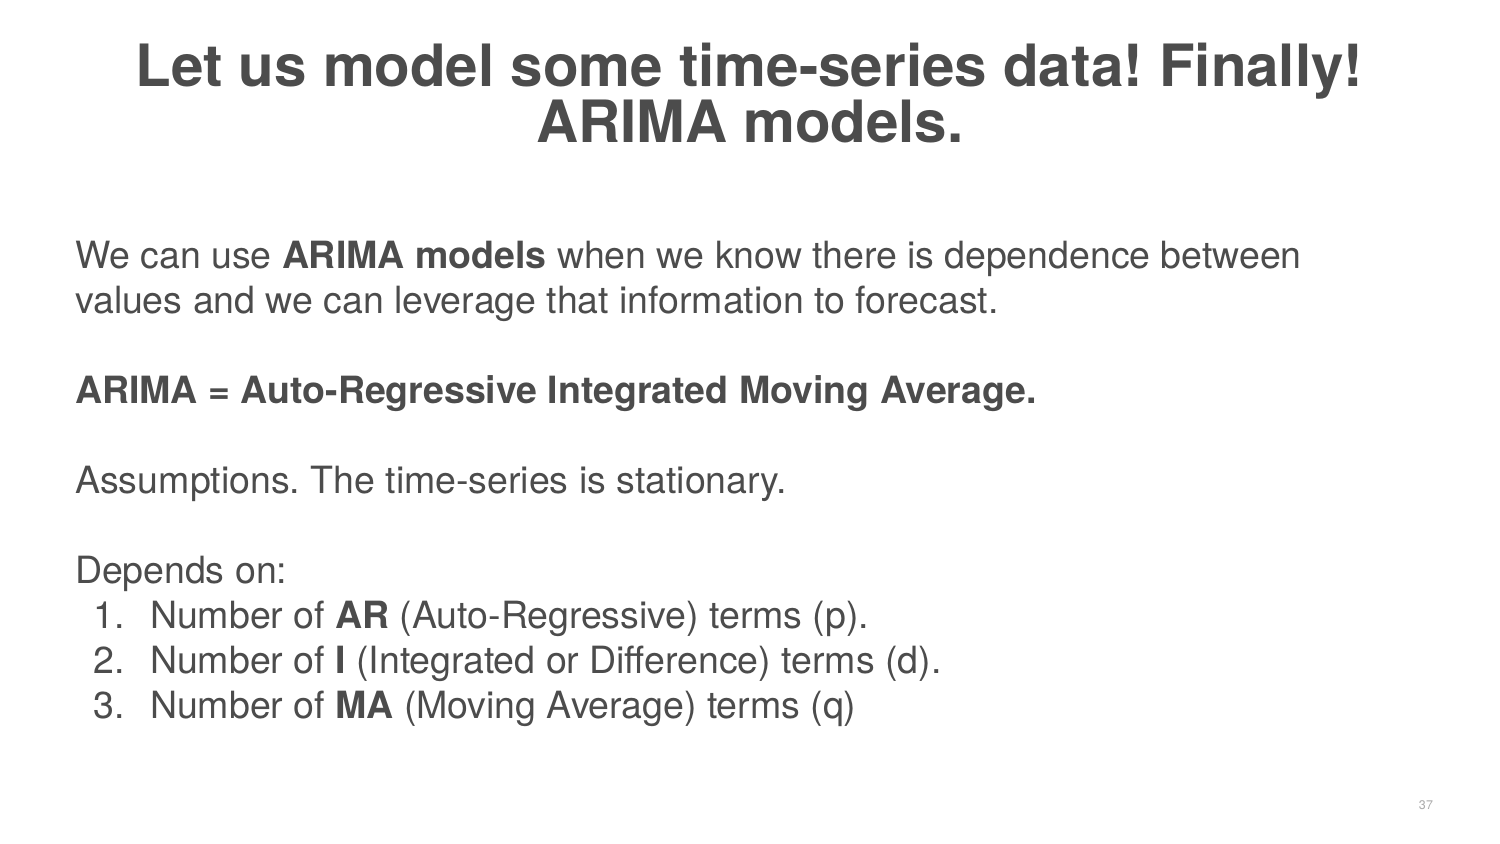

# Let us model some time-series data! Finally! ARIMA models.
We can use ARIMA models when we know there is dependence between values and we can leverage that information to forecast.

ARIMA = Auto-Regressive Integrated Moving Average.

Assumptions. The time-series is stationary.

Depends on:
Number of AR (Auto-Regressive) terms (p).
Number of I (Integrated or Difference) terms (d).
Number of MA (Moving Average) terms (q)

37